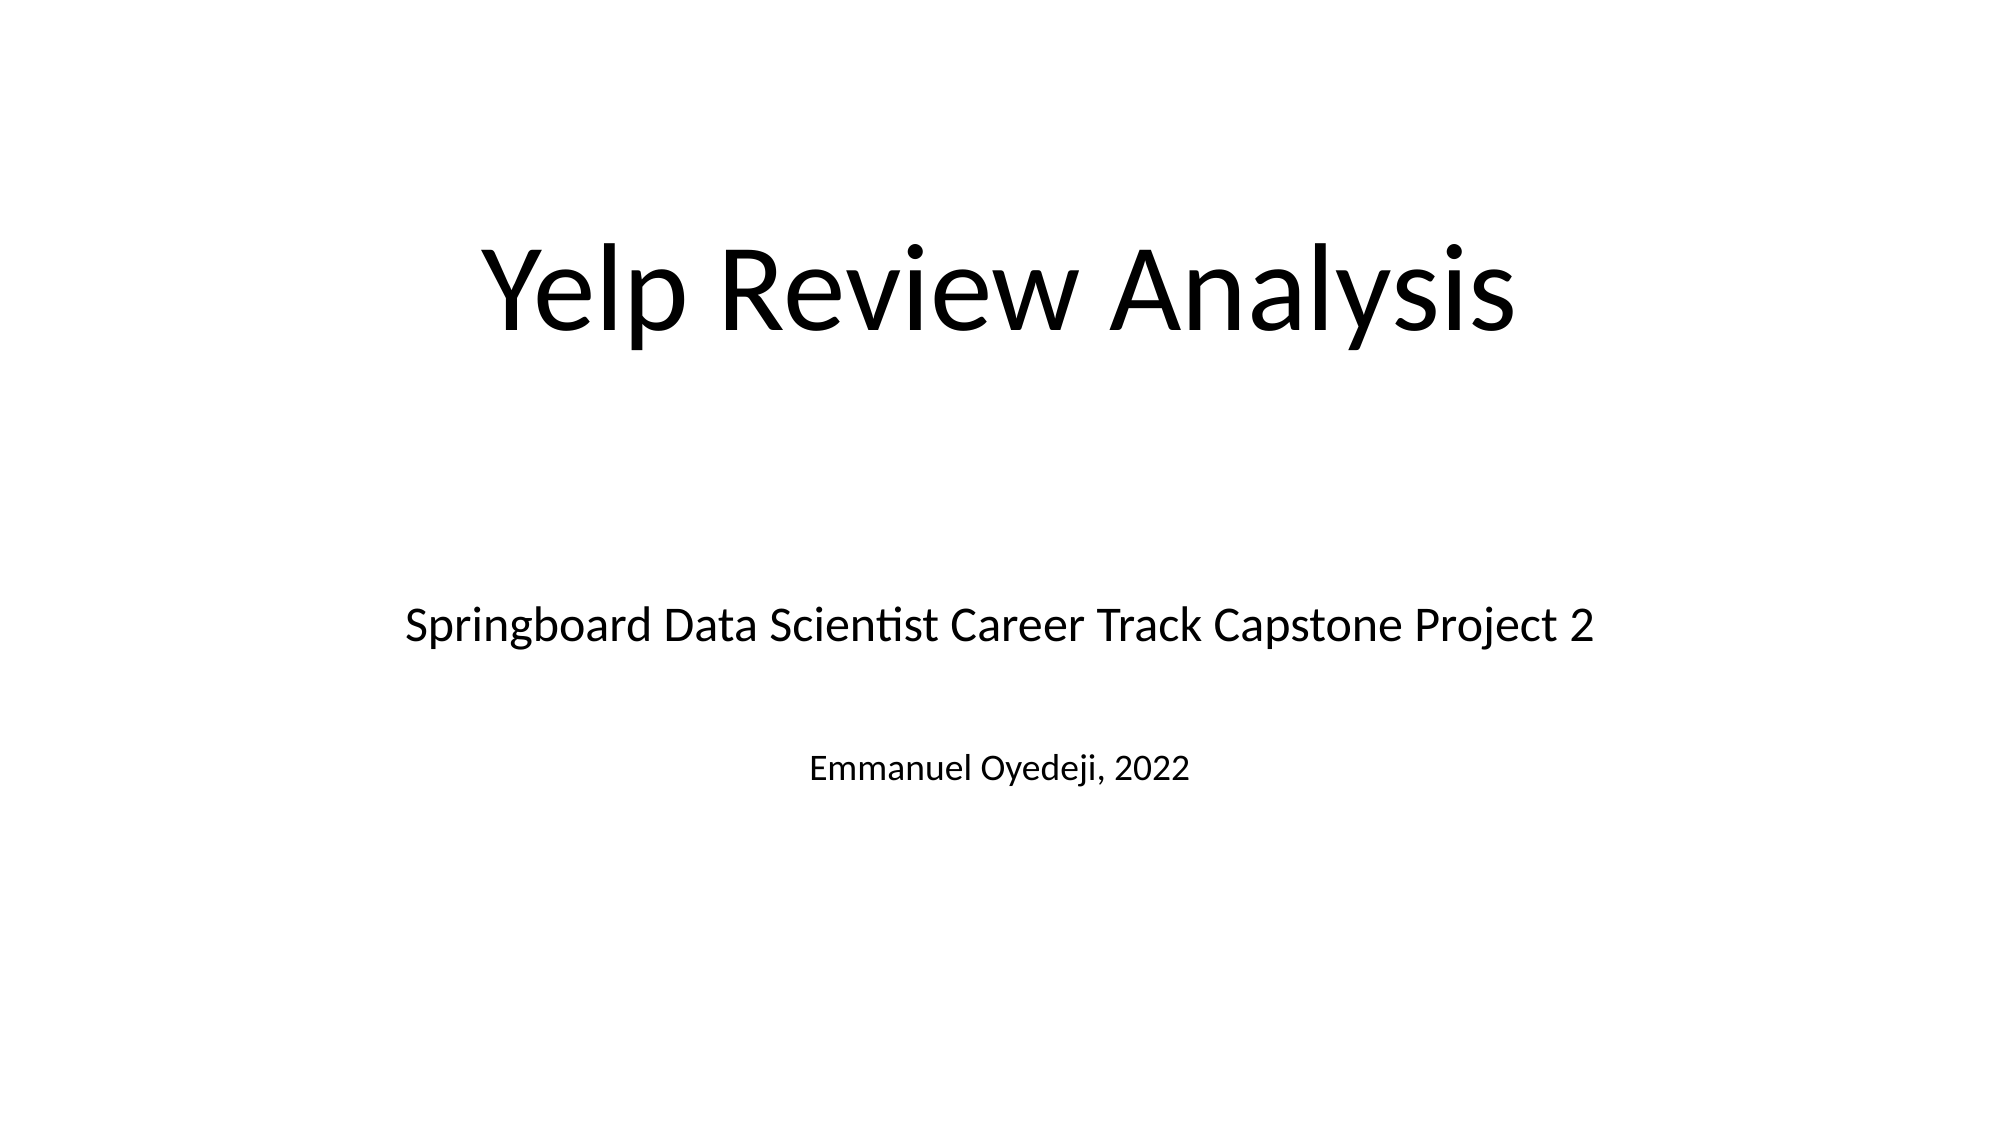

# Yelp Review Analysis
Springboard Data Scientist Career Track Capstone Project 2

Emmanuel Oyedeji, 2022